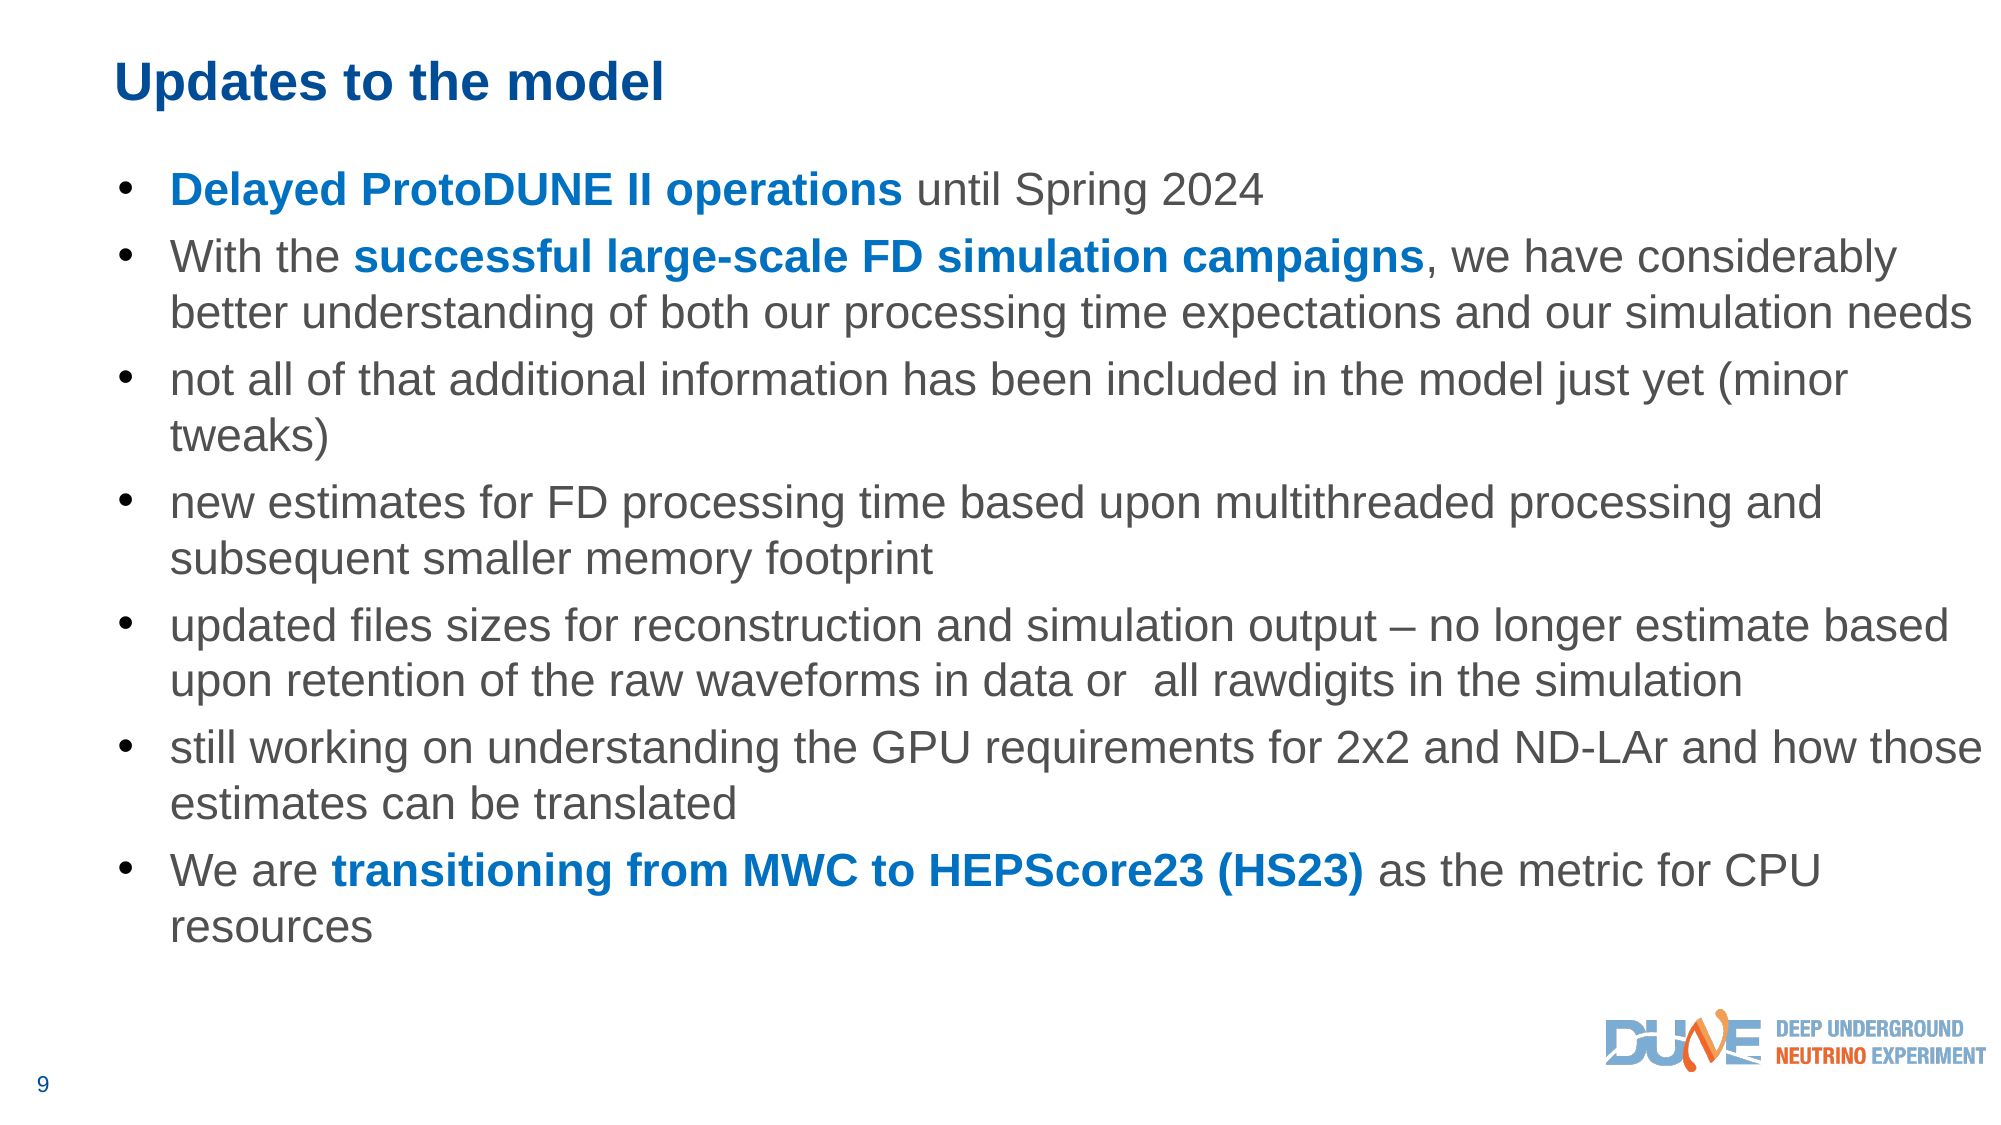

# Updates to the model
Delayed ProtoDUNE II operations until Spring 2024
With the successful large-scale FD simulation campaigns, we have considerably better understanding of both our processing time expectations and our simulation needs
not all of that additional information has been included in the model just yet (minor tweaks)
new estimates for FD processing time based upon multithreaded processing and subsequent smaller memory footprint
updated files sizes for reconstruction and simulation output – no longer estimate based upon retention of the raw waveforms in data or  all rawdigits in the simulation
still working on understanding the GPU requirements for 2x2 and ND-LAr and how those estimates can be translated
We are transitioning from MWC to HEPScore23 (HS23) as the metric for CPU resources
9